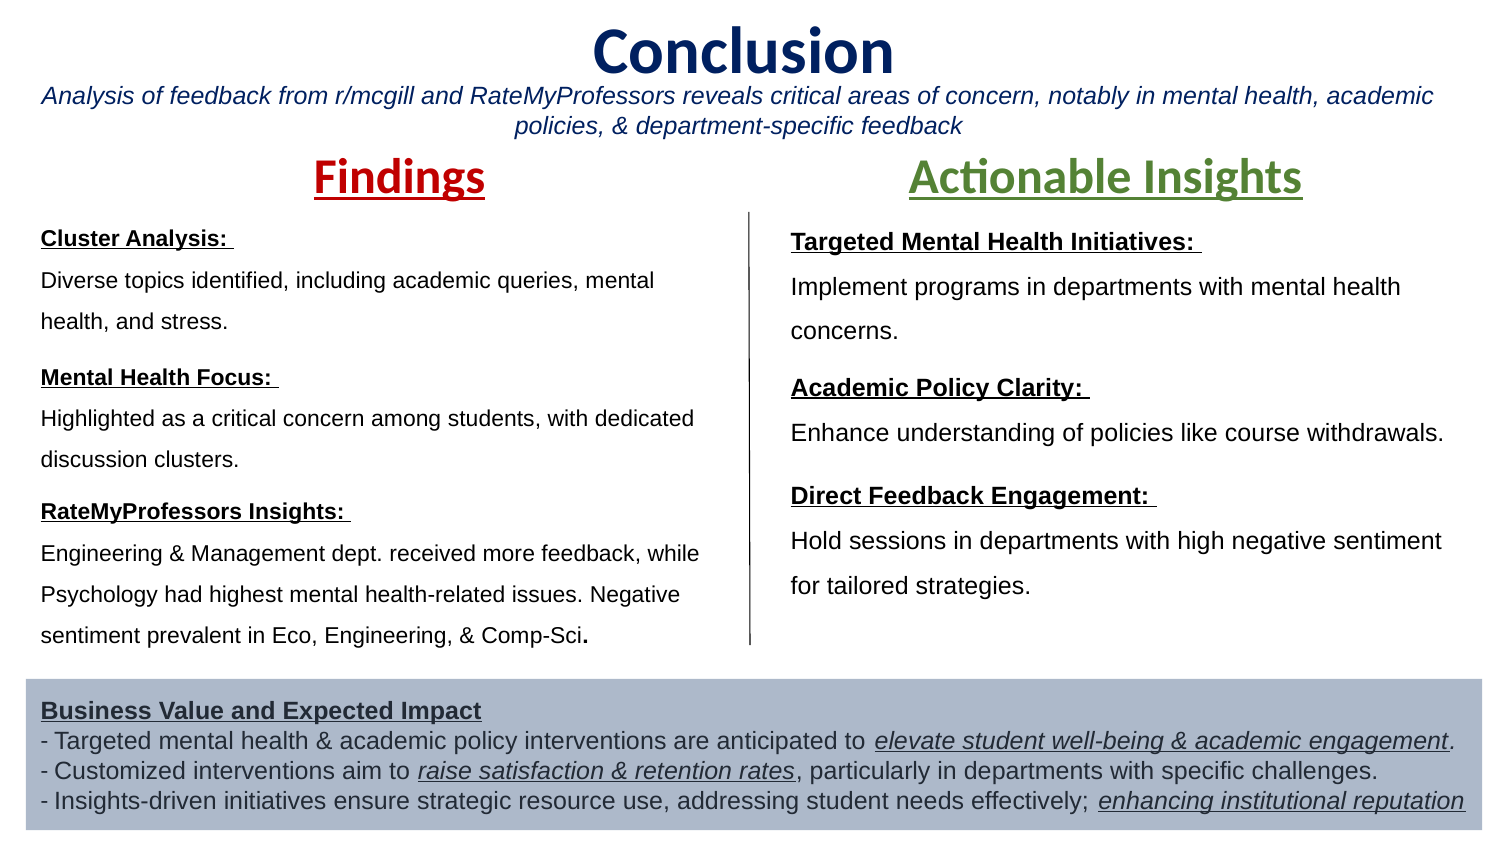

Conclusion
Analysis of feedback from r/mcgill and RateMyProfessors reveals critical areas of concern, notably in mental health, academic policies, & department-specific feedback
Actionable Insights
Findings
Cluster Analysis:
Diverse topics identified, including academic queries, mental health, and stress.

Mental Health Focus:
Highlighted as a critical concern among students, with dedicated discussion clusters.

RateMyProfessors Insights:
Engineering & Management dept. received more feedback, while Psychology had highest mental health-related issues. Negative sentiment prevalent in Eco, Engineering, & Comp-Sci.
Targeted Mental Health Initiatives:
Implement programs in departments with mental health concerns.

Academic Policy Clarity:
Enhance understanding of policies like course withdrawals.

Direct Feedback Engagement:
Hold sessions in departments with high negative sentiment for tailored strategies.

Business Value and Expected Impact
- Targeted mental health & academic policy interventions are anticipated to elevate student well-being & academic engagement.
- Customized interventions aim to raise satisfaction & retention rates, particularly in departments with specific challenges.
- Insights-driven initiatives ensure strategic resource use, addressing student needs effectively; enhancing institutional reputation